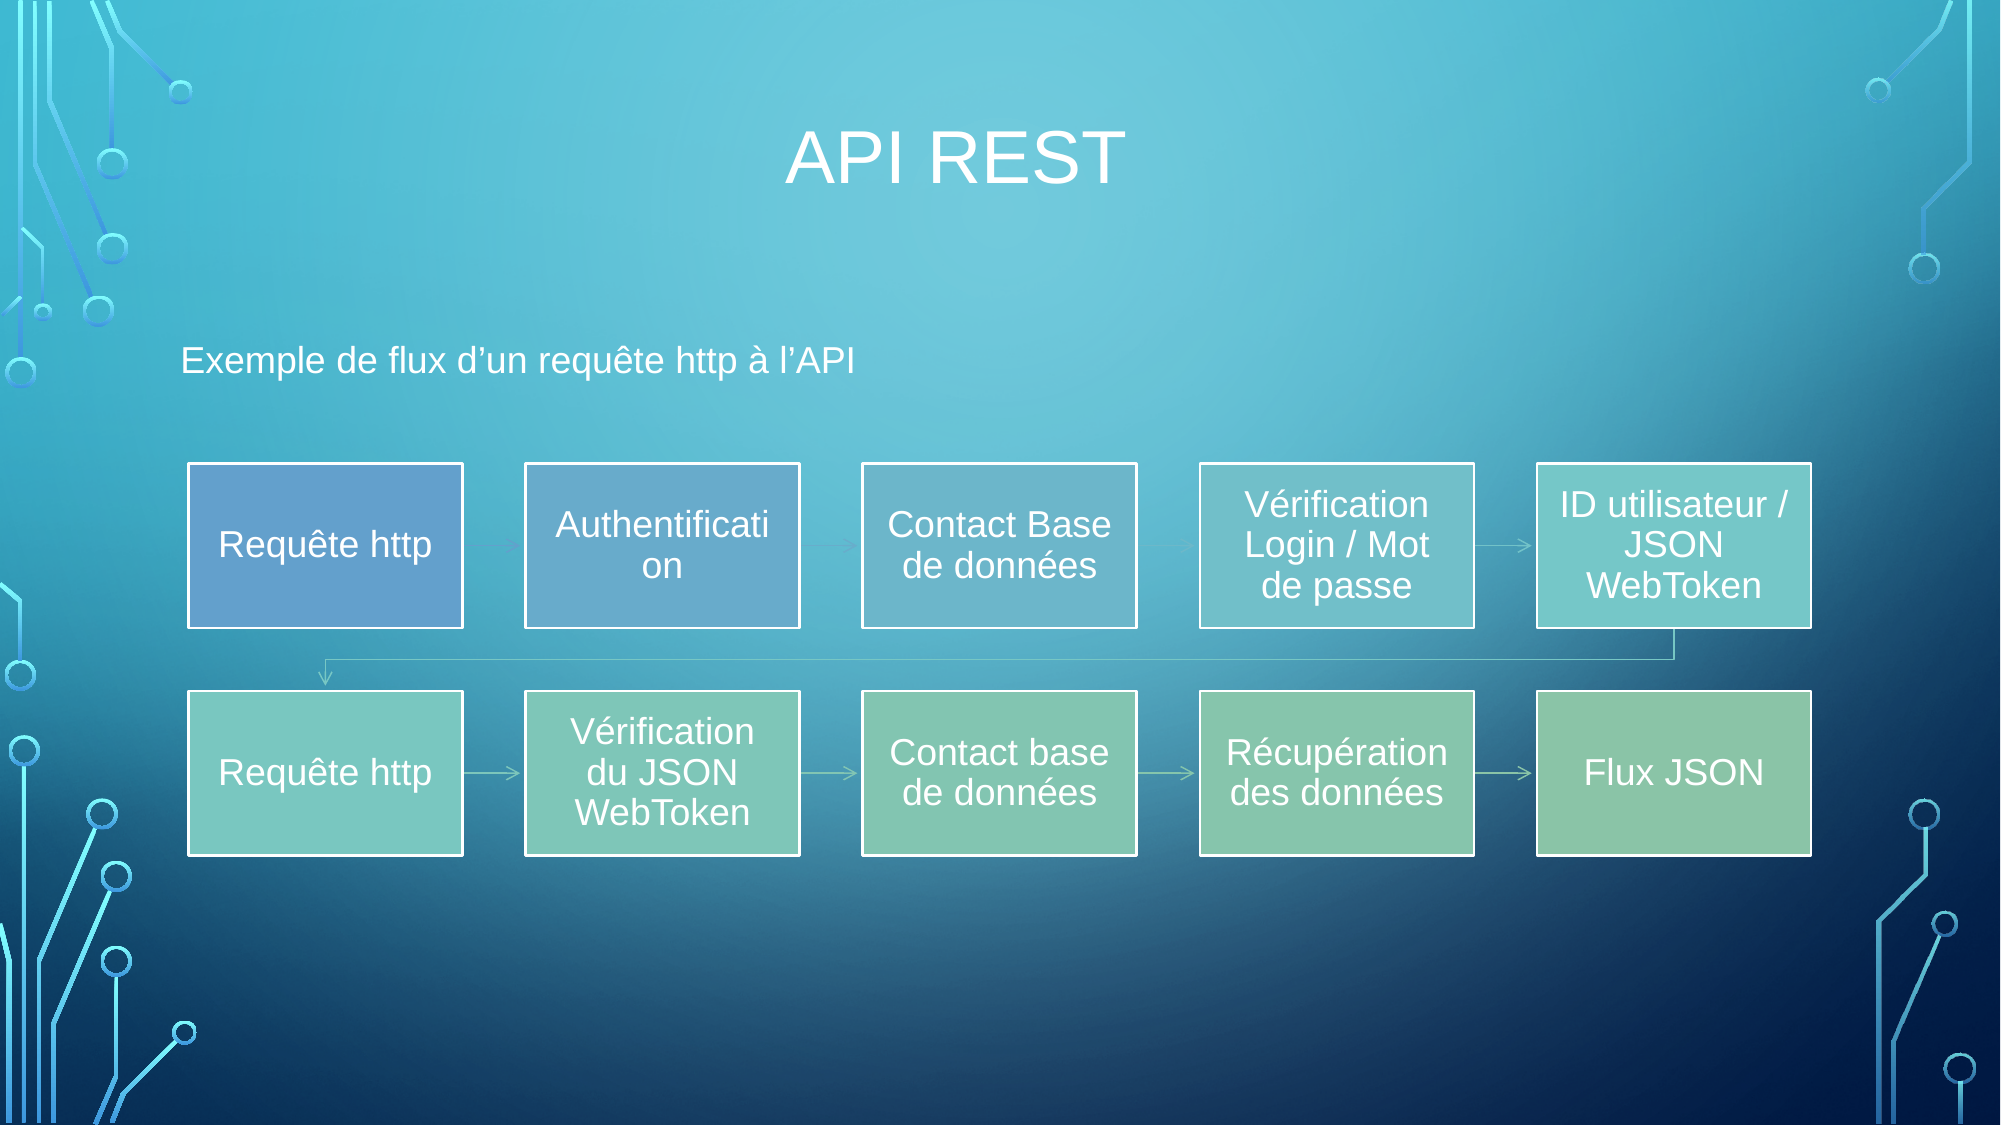

# API Rest
Exemple de flux d’un requête http à l’API

Requête http

Authentification

Contact Base de données

Vérification Login / Mot de passe

ID utilisateur / JSON WebToken

Requête http

Vérification du JSON WebToken

Contact base de données

Récupération des données
Flux JSON